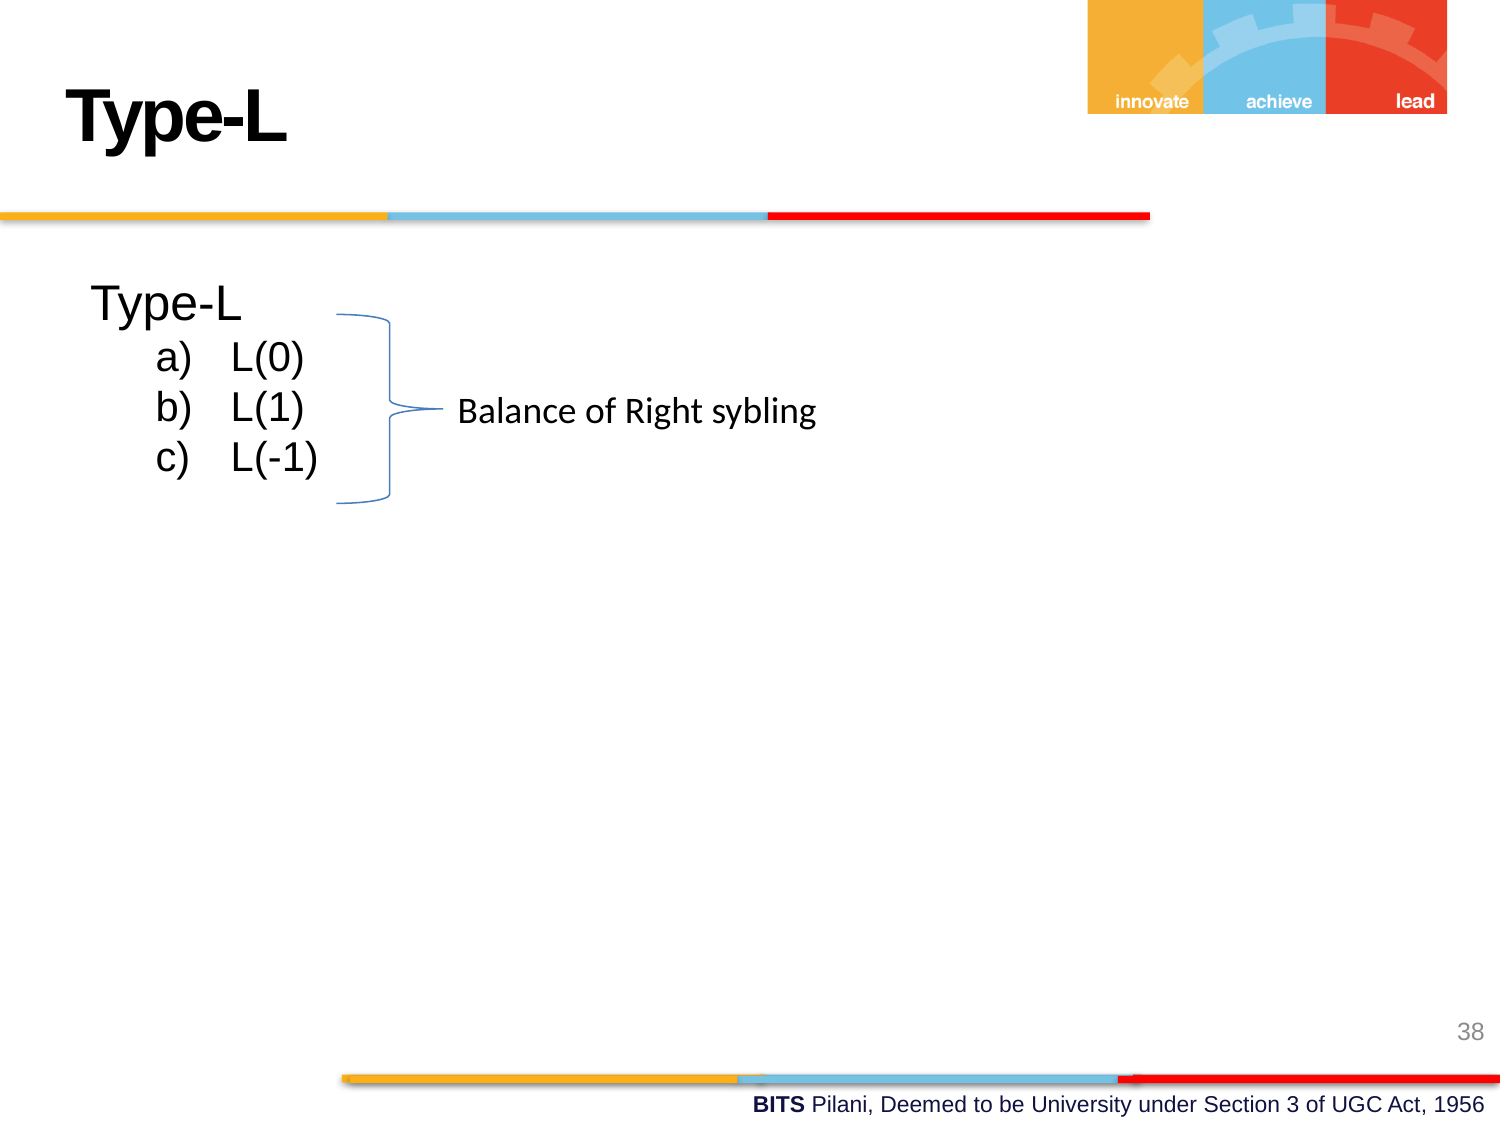

Type-L
Type-L
L(0)
L(1)
L(-1)

Balance of Right sybling
38